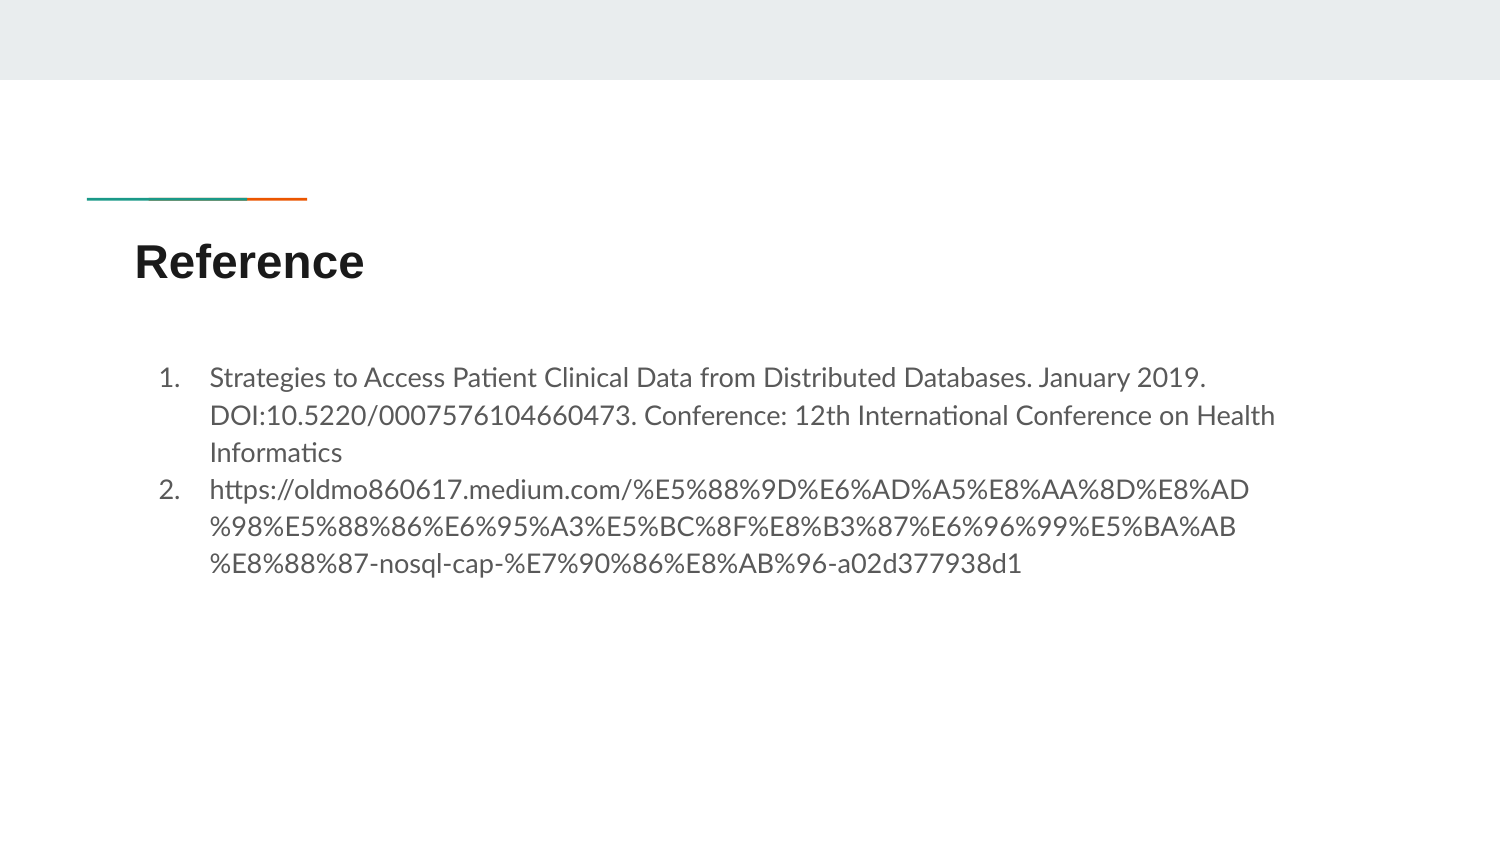

# Reference
Strategies to Access Patient Clinical Data from Distributed Databases. January 2019. DOI:10.5220/0007576104660473. Conference: 12th International Conference on Health Informatics
https://oldmo860617.medium.com/%E5%88%9D%E6%AD%A5%E8%AA%8D%E8%AD%98%E5%88%86%E6%95%A3%E5%BC%8F%E8%B3%87%E6%96%99%E5%BA%AB%E8%88%87-nosql-cap-%E7%90%86%E8%AB%96-a02d377938d1